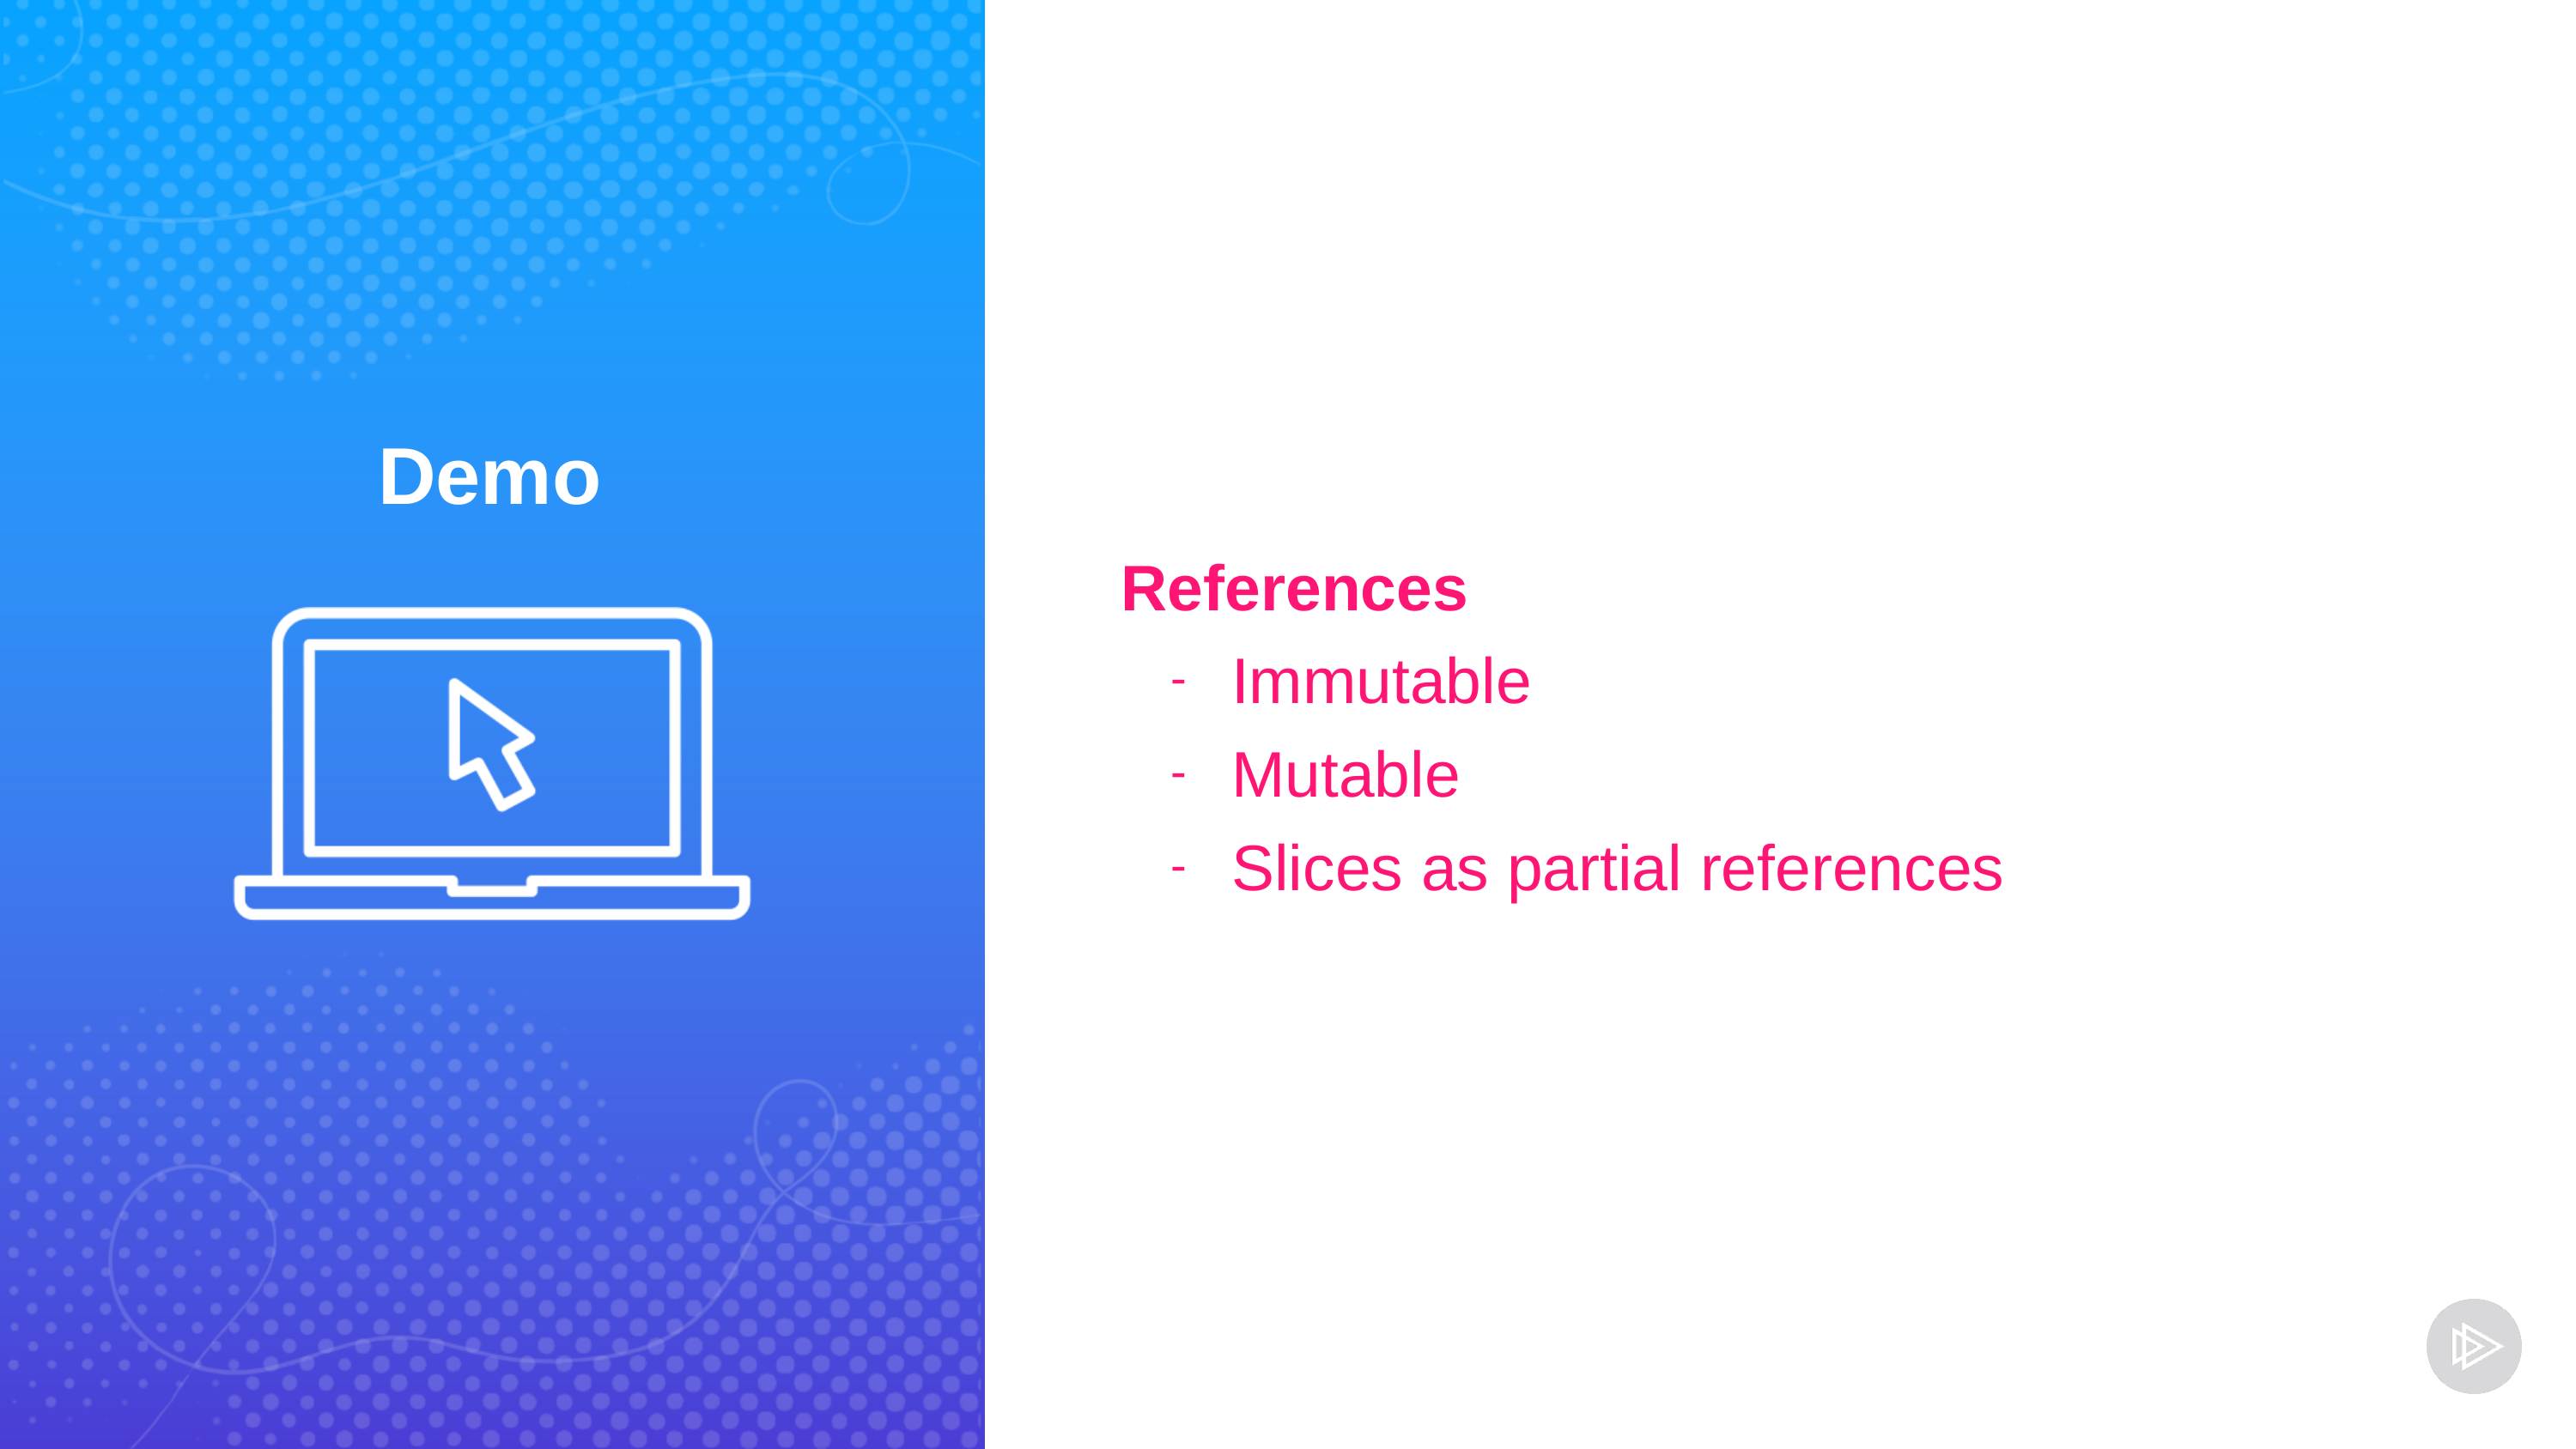

References
Immutable
Mutable
Slices as partial references

Demo